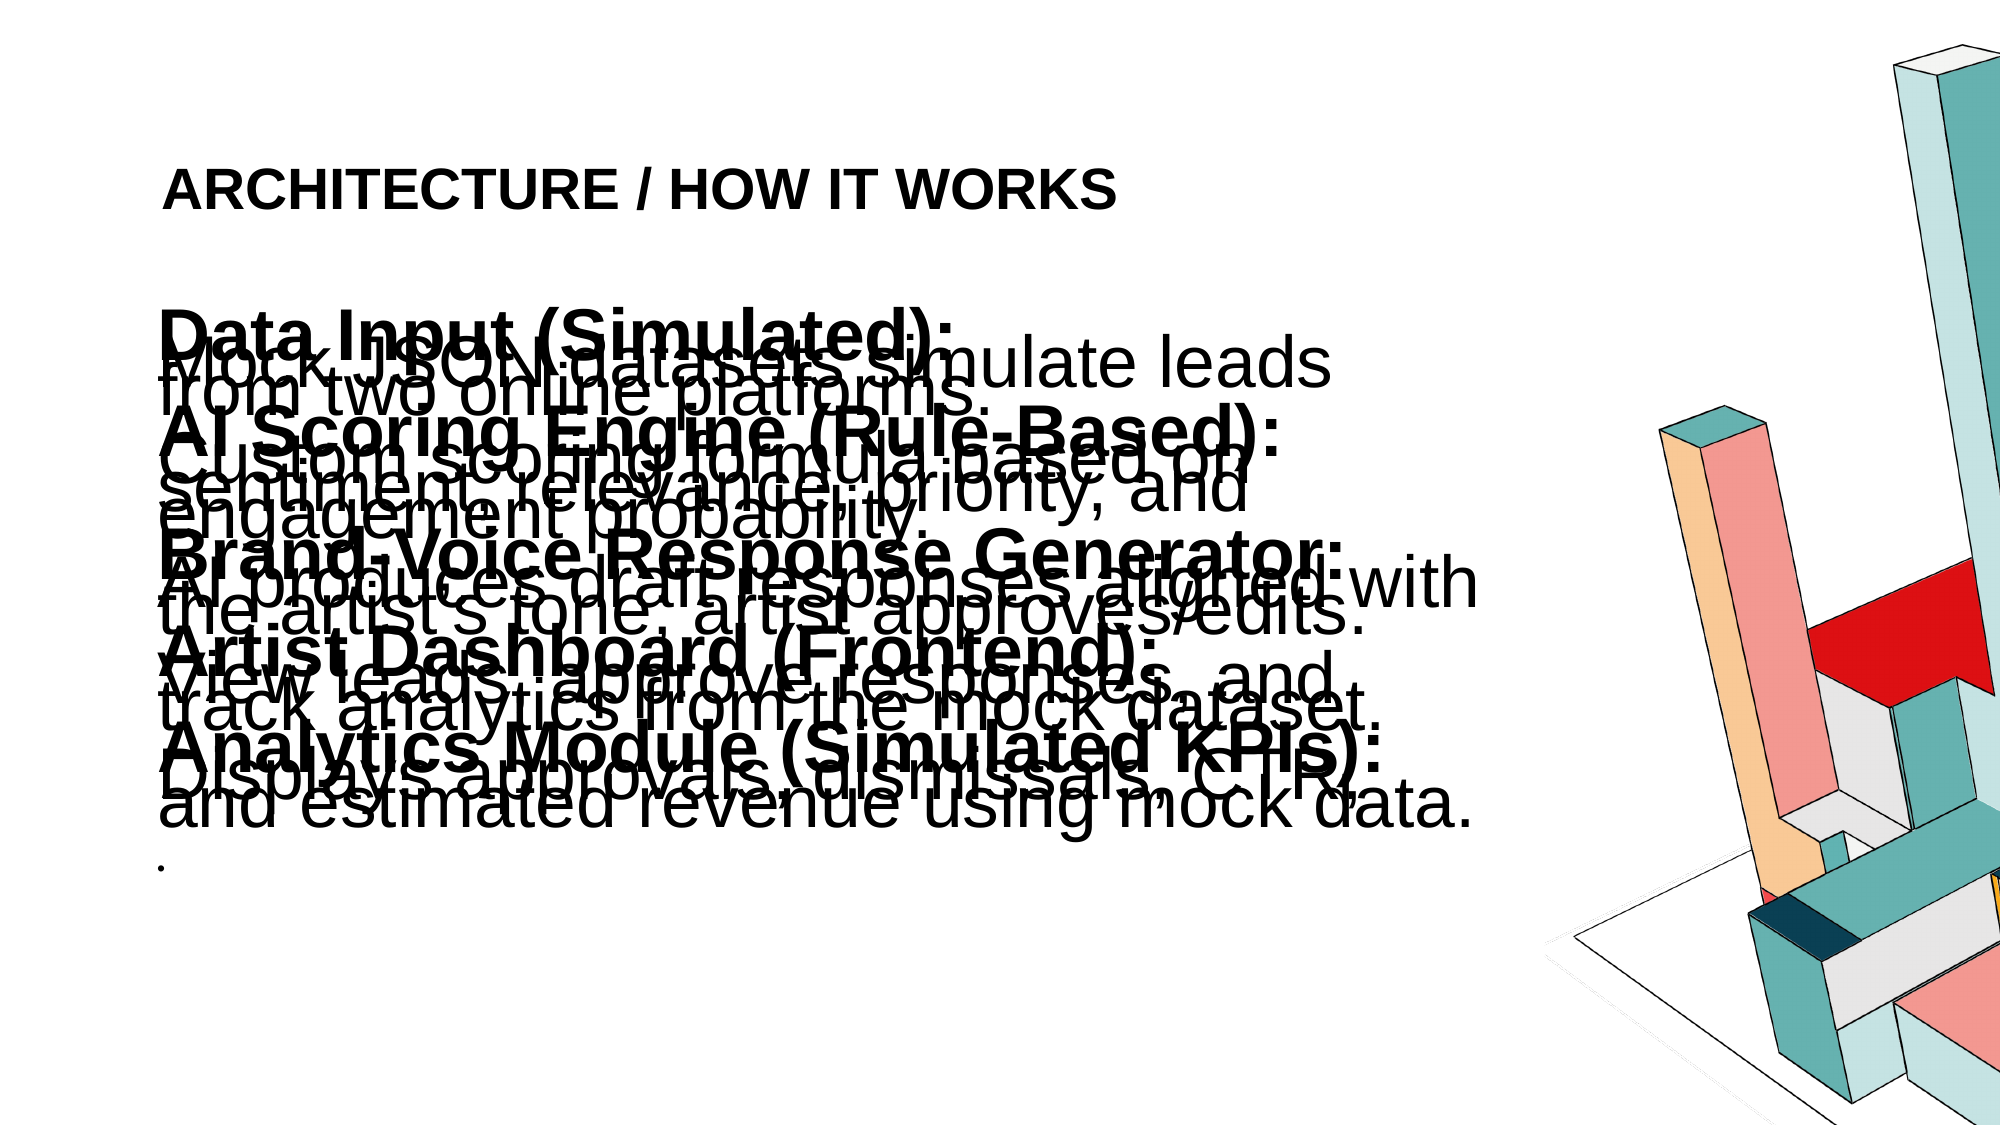

# Architecture / How It Works
Data Input (Simulated):
Mock JSON datasets simulate leads from two online platforms.
AI Scoring Engine (Rule-Based):
Custom scoring formula based on sentiment, relevance, priority, and engagement probability.
Brand-Voice Response Generator:
AI produces draft responses aligned with the artist’s tone; artist approves/edits.
Artist Dashboard (Frontend):
View leads, approve responses, and track analytics from the mock dataset.
Analytics Module (Simulated KPIs):
Displays approvals, dismissals, CTR, and estimated revenue using mock data.